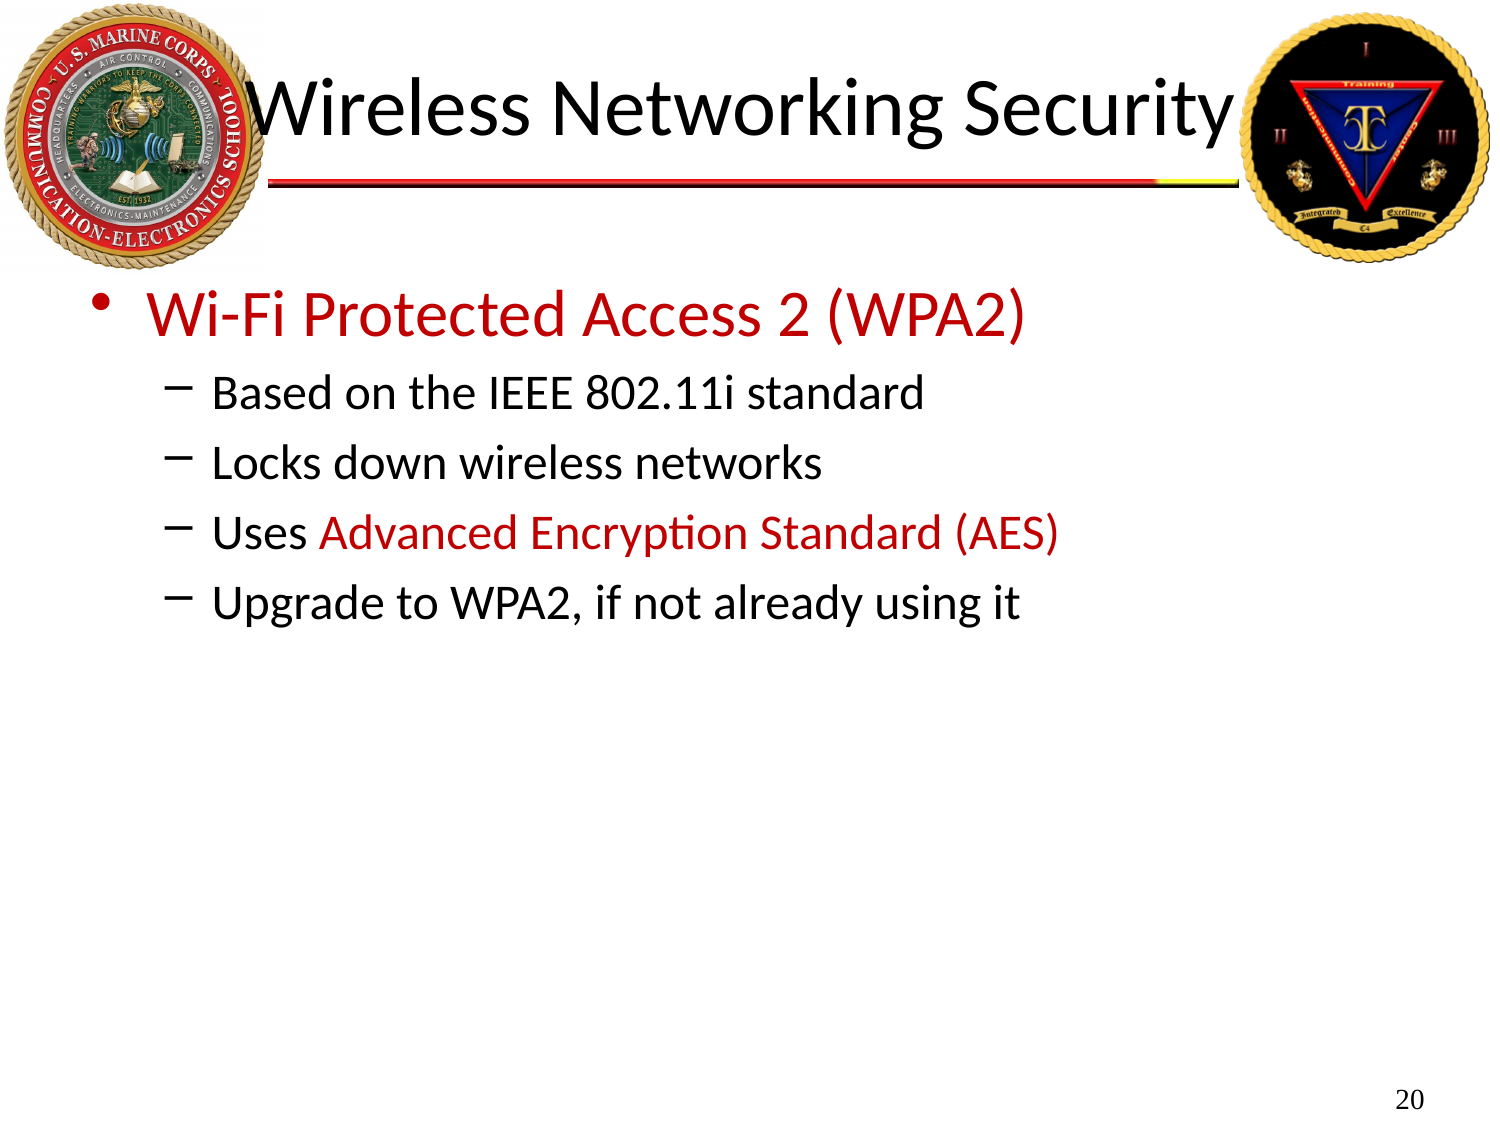

# Wireless Networking Security
Wi-Fi Protected Access 2 (WPA2)
Based on the IEEE 802.11i standard
Locks down wireless networks
Uses Advanced Encryption Standard (AES)
Upgrade to WPA2, if not already using it